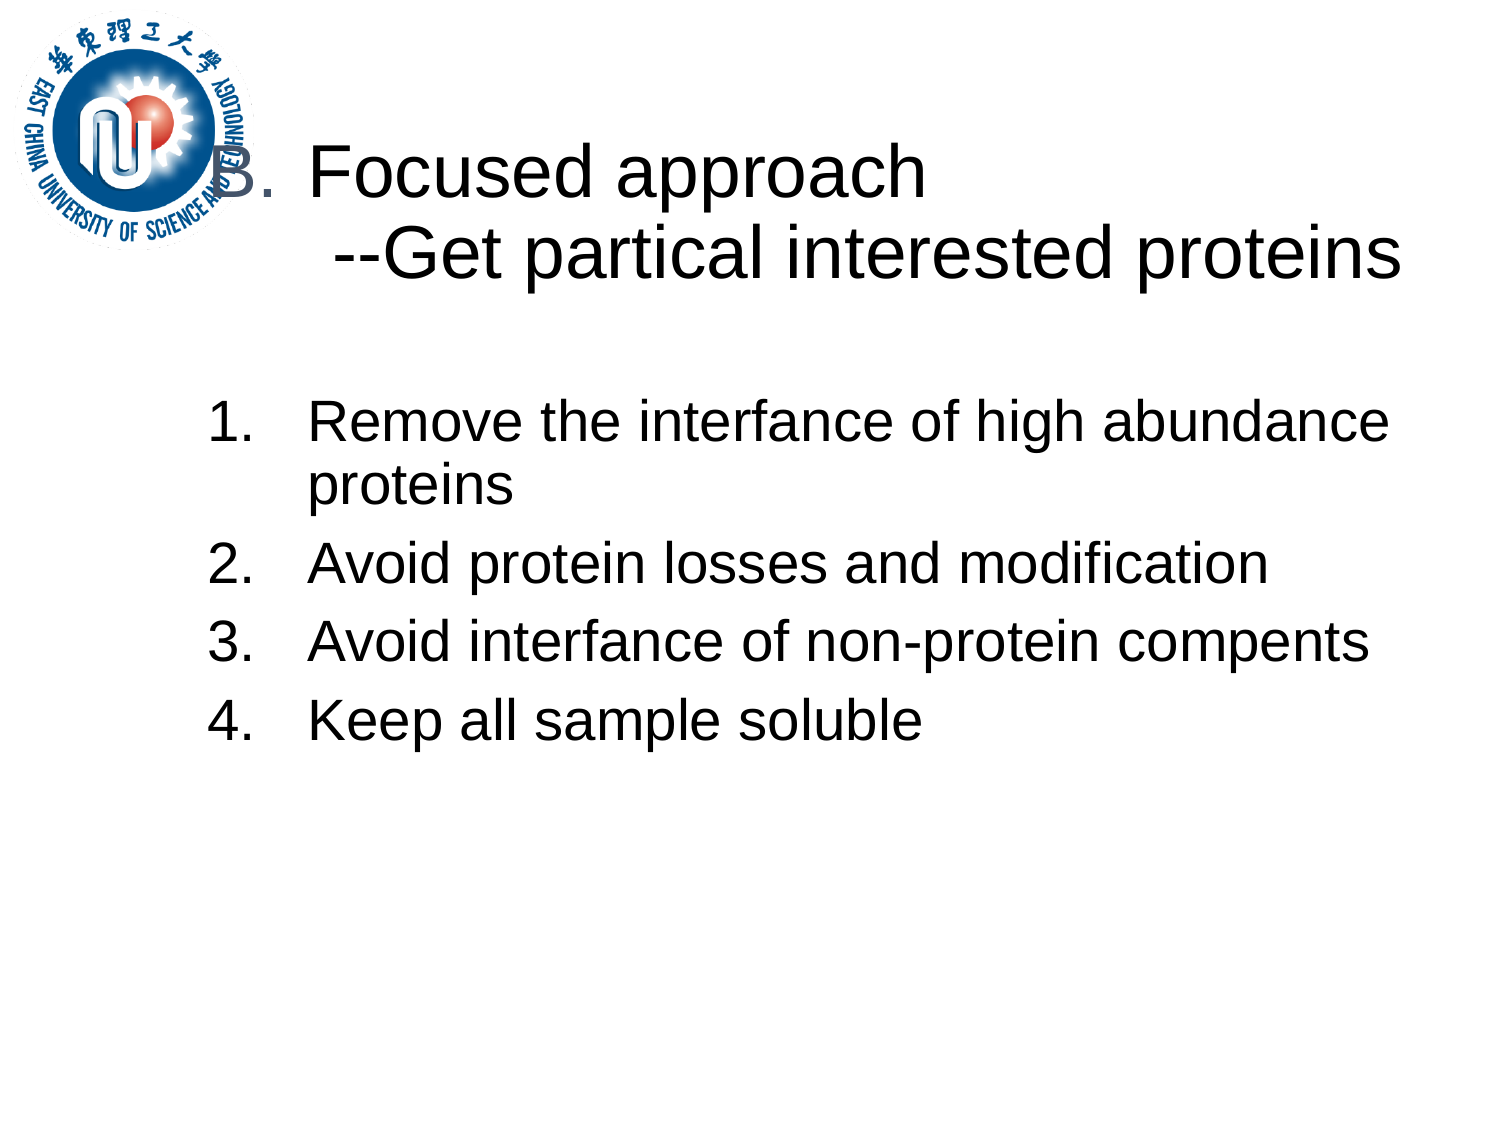

Focused approach
      --Get partical interested proteins

Remove the interfance of high abundance proteins
Avoid protein losses and modification
Avoid interfance of non-protein compents
Keep all sample soluble